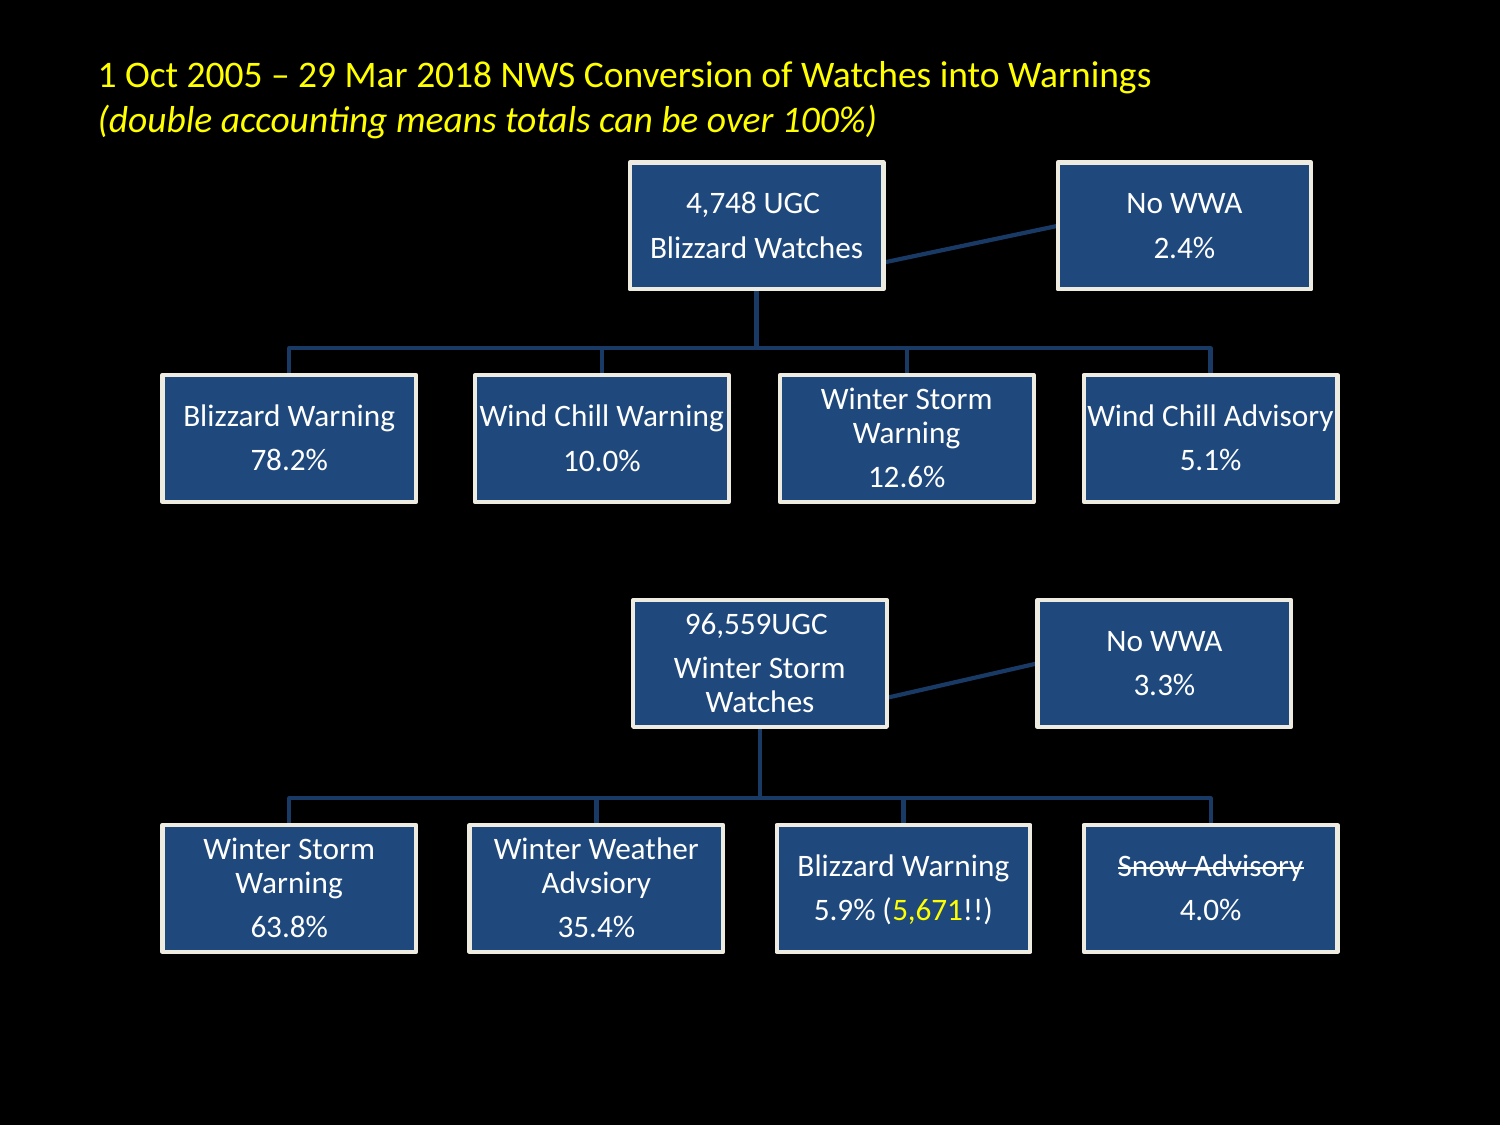

1 Oct 2005 – 29 Mar 2018 NWS Conversion of Watches into Warnings
(double accounting means totals can be over 100%)
4,748 UGC
Blizzard Watches
Blizzard Warning
78.2%
Winter Storm Warning
12.6%
Wind Chill Warning
10.0%
Wind Chill Advisory
5.1%
No WWA
2.4%
96,559UGC
Winter Storm Watches
Winter Storm Warning
63.8%
Winter Weather Advsiory
35.4%
Blizzard Warning
5.9% (5,671!!)
Snow Advisory
4.0%
No WWA
3.3%